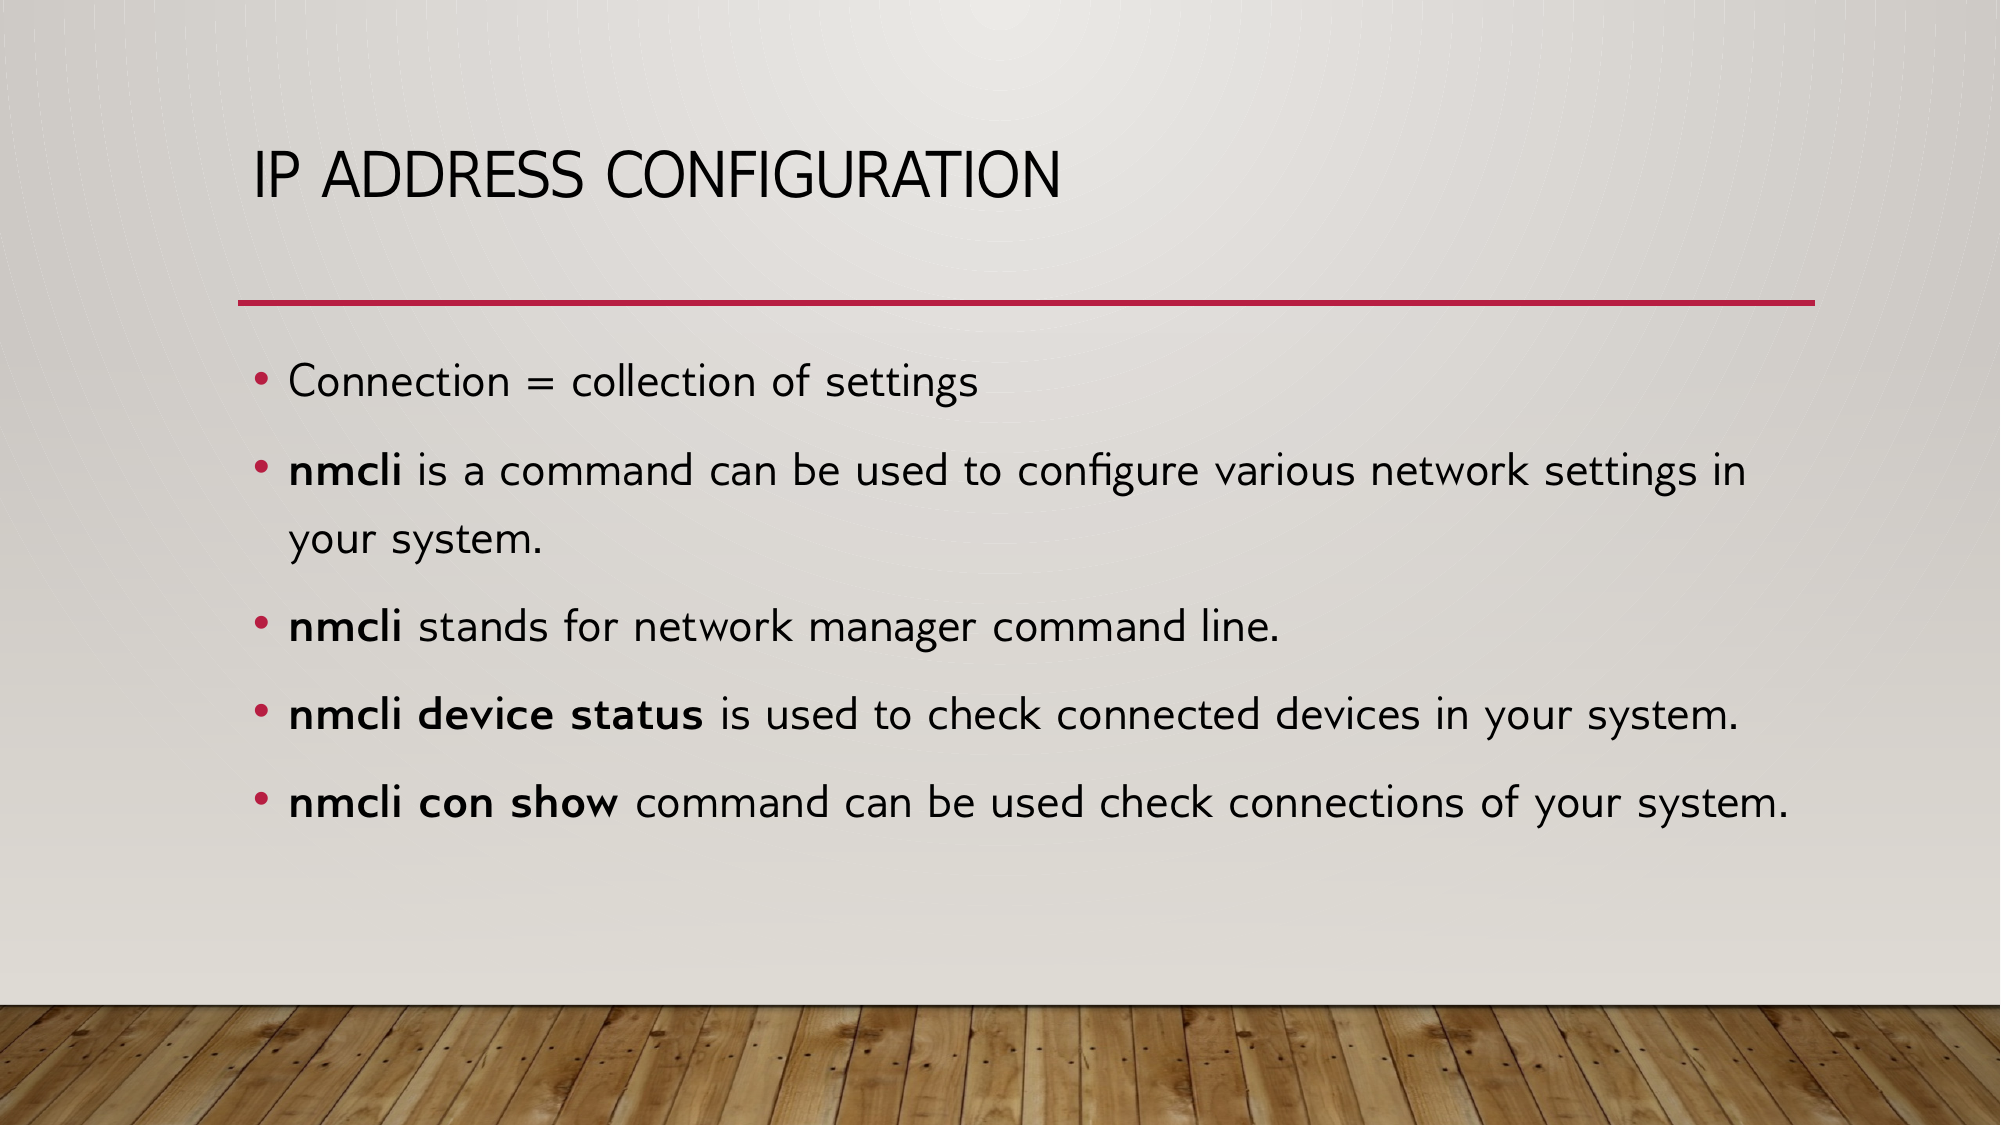

# IP address configuration
Connection = collection of settings
nmcli is a command can be used to configure various network settings in your system.
nmcli stands for network manager command line.
nmcli device status is used to check connected devices in your system.
nmcli con show command can be used check connections of your system.